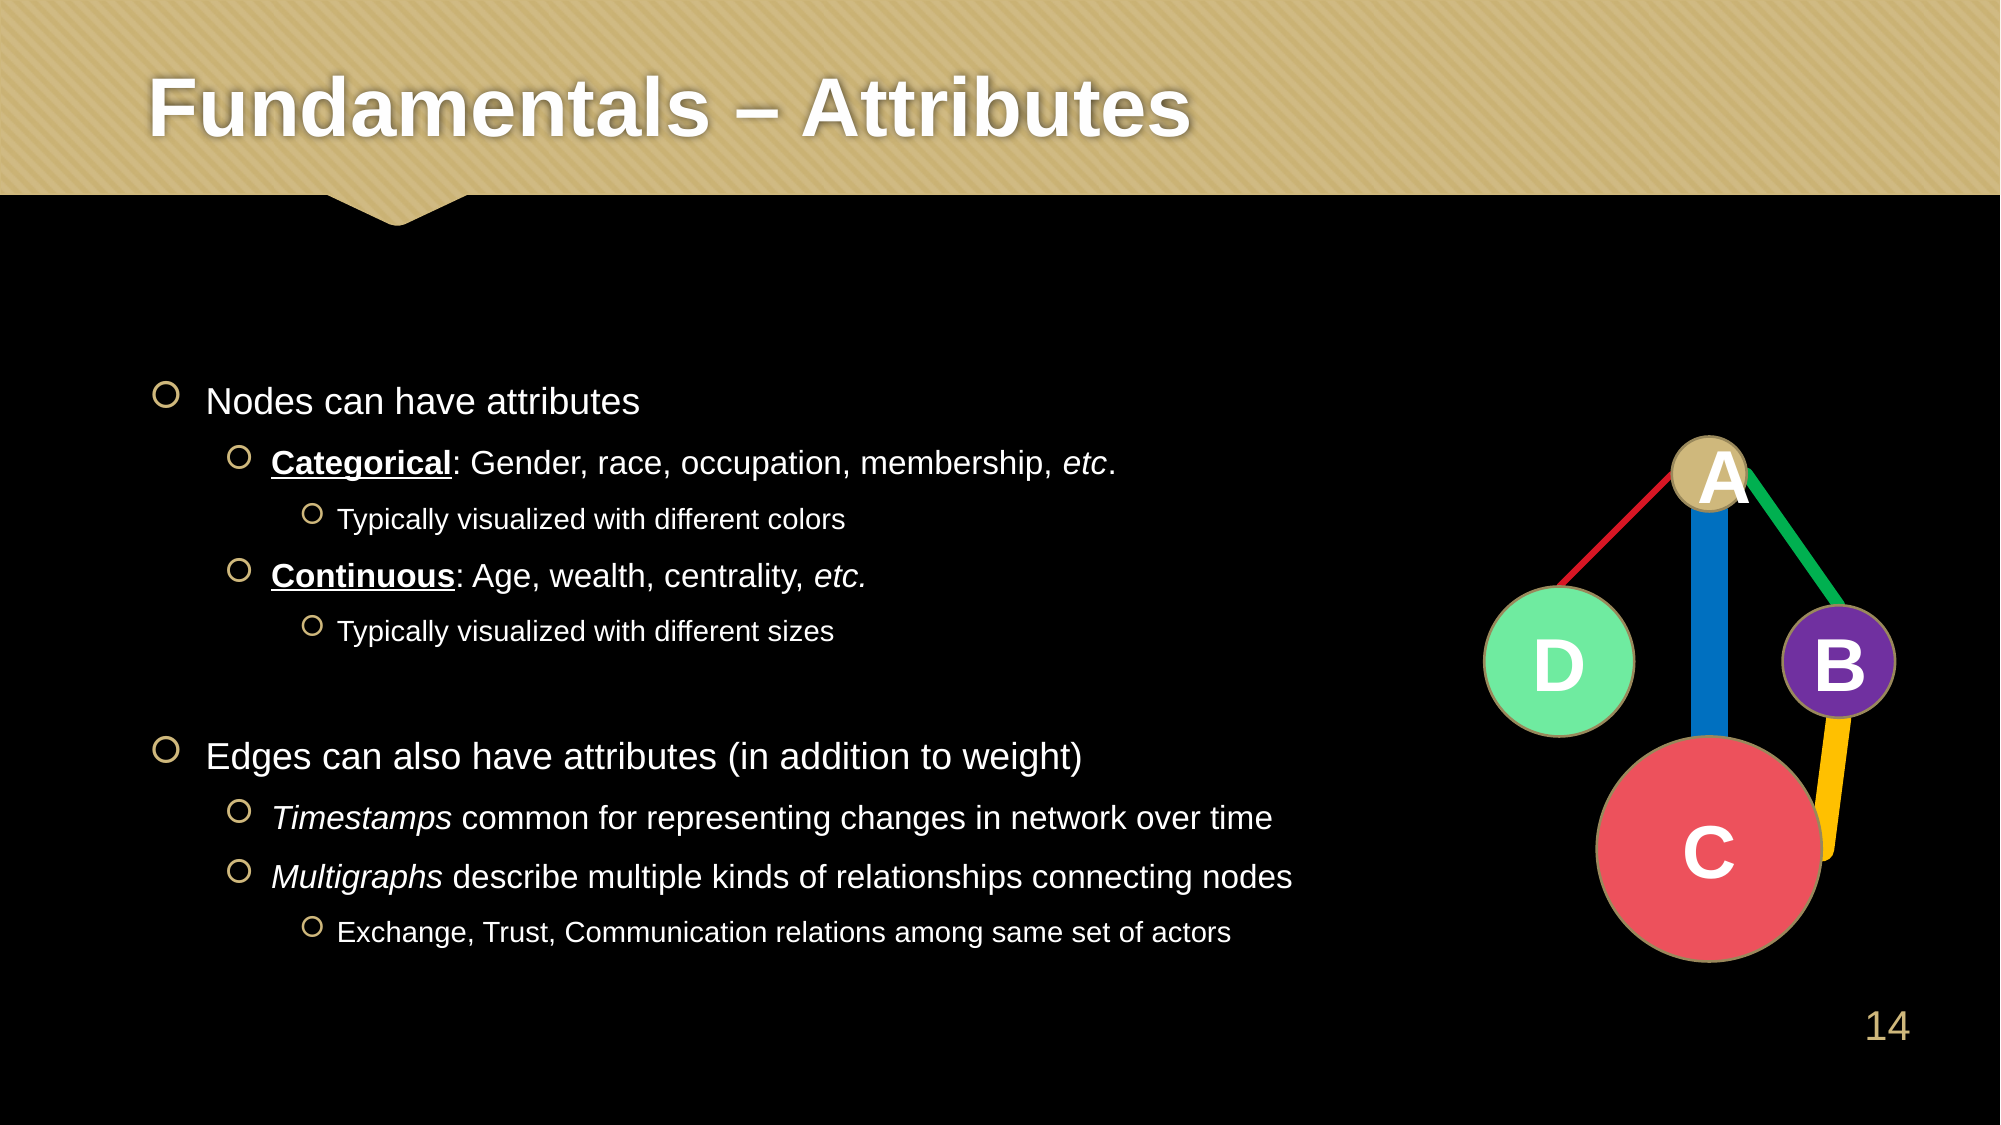

# Fundamentals – Attributes
Nodes can have attributes
Categorical: Gender, race, occupation, membership, etc.
Typically visualized with different colors
Continuous: Age, wealth, centrality, etc.
Typically visualized with different sizes

Edges can also have attributes (in addition to weight)
Timestamps common for representing changes in network over time
Multigraphs describe multiple kinds of relationships connecting nodes
Exchange, Trust, Communication relations among same set of actors
A
D
B
C
14